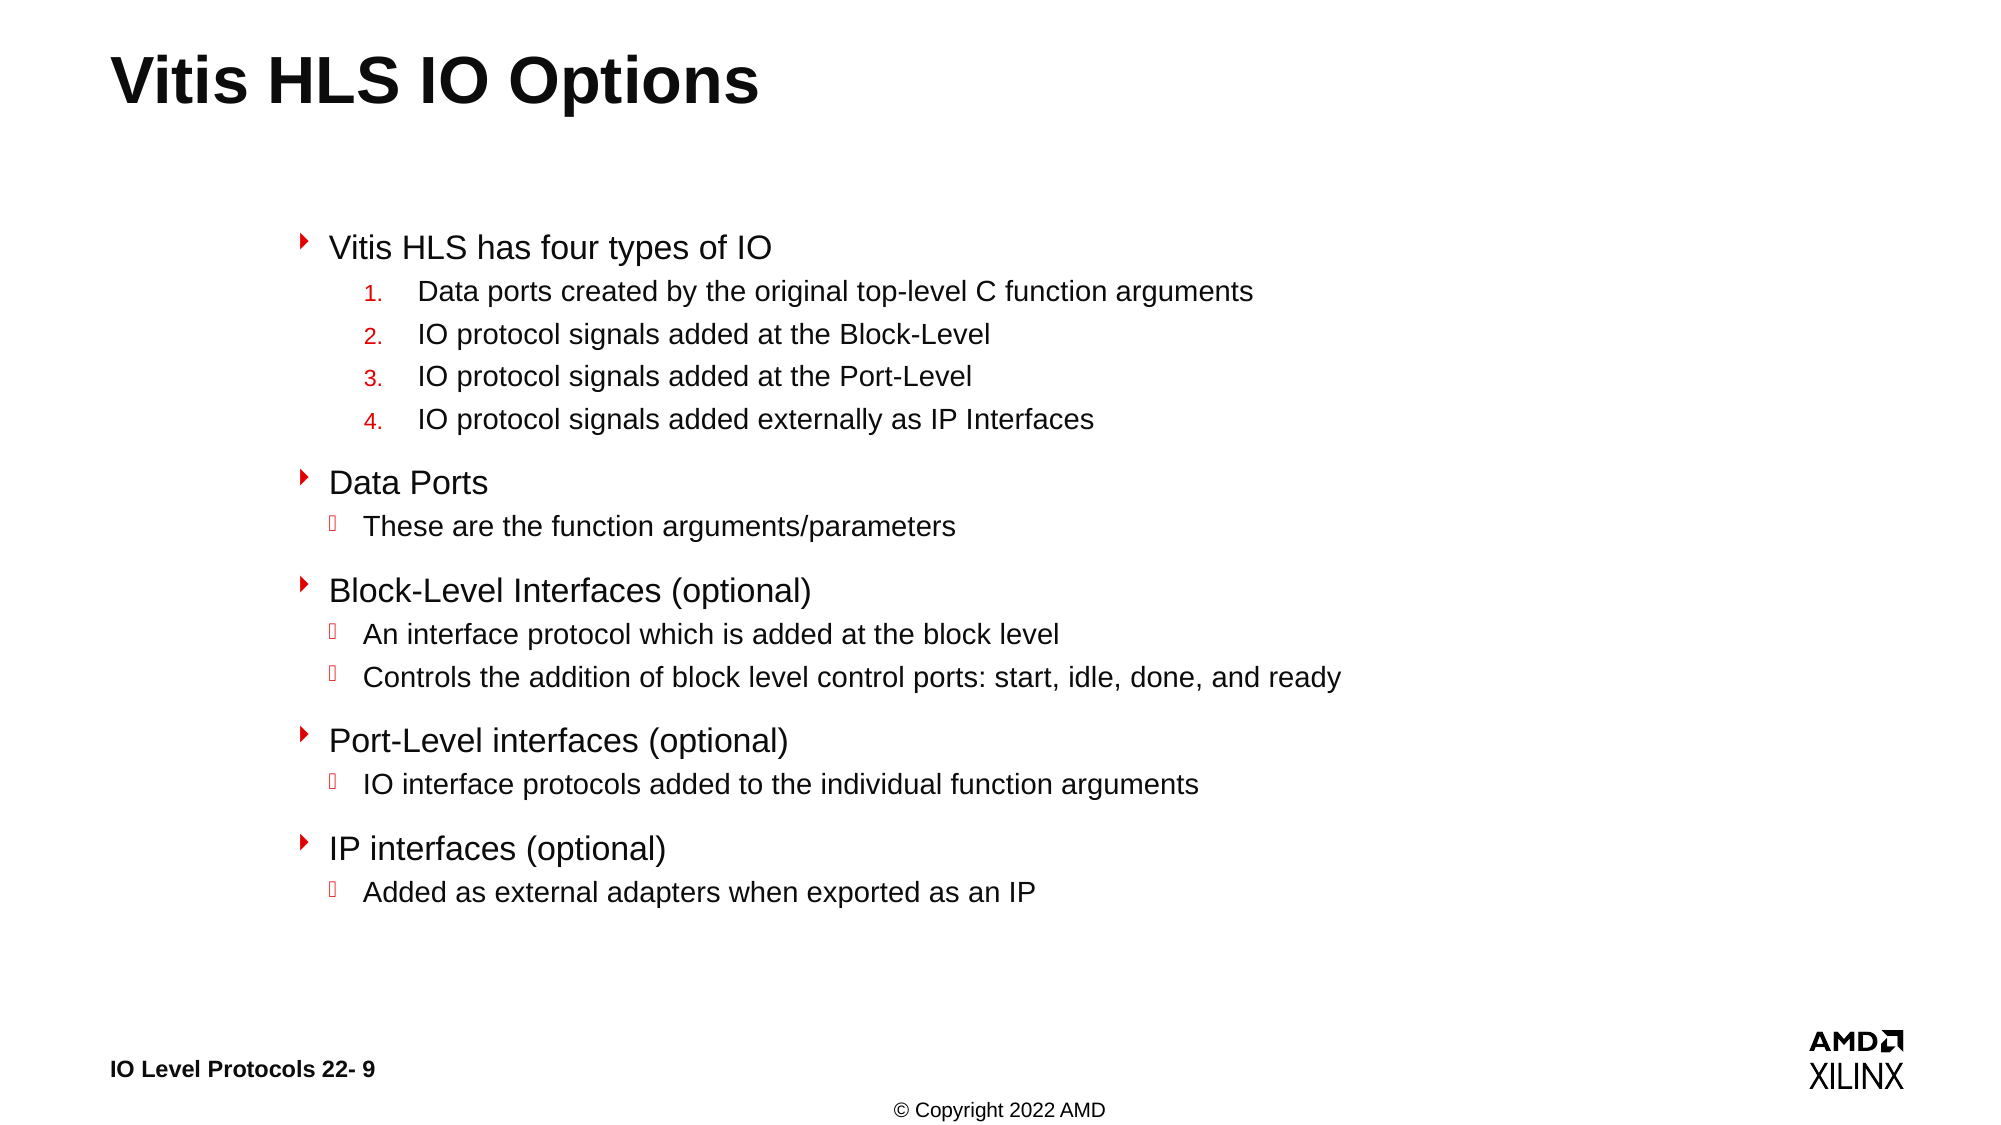

# Vitis HLS IO Options
Vitis HLS has four types of IO
Data ports created by the original top-level C function arguments
IO protocol signals added at the Block-Level
IO protocol signals added at the Port-Level
IO protocol signals added externally as IP Interfaces
Data Ports
These are the function arguments/parameters
Block-Level Interfaces (optional)
An interface protocol which is added at the block level
Controls the addition of block level control ports: start, idle, done, and ready
Port-Level interfaces (optional)
IO interface protocols added to the individual function arguments
IP interfaces (optional)
Added as external adapters when exported as an IP
IO Level Protocols 22- 9